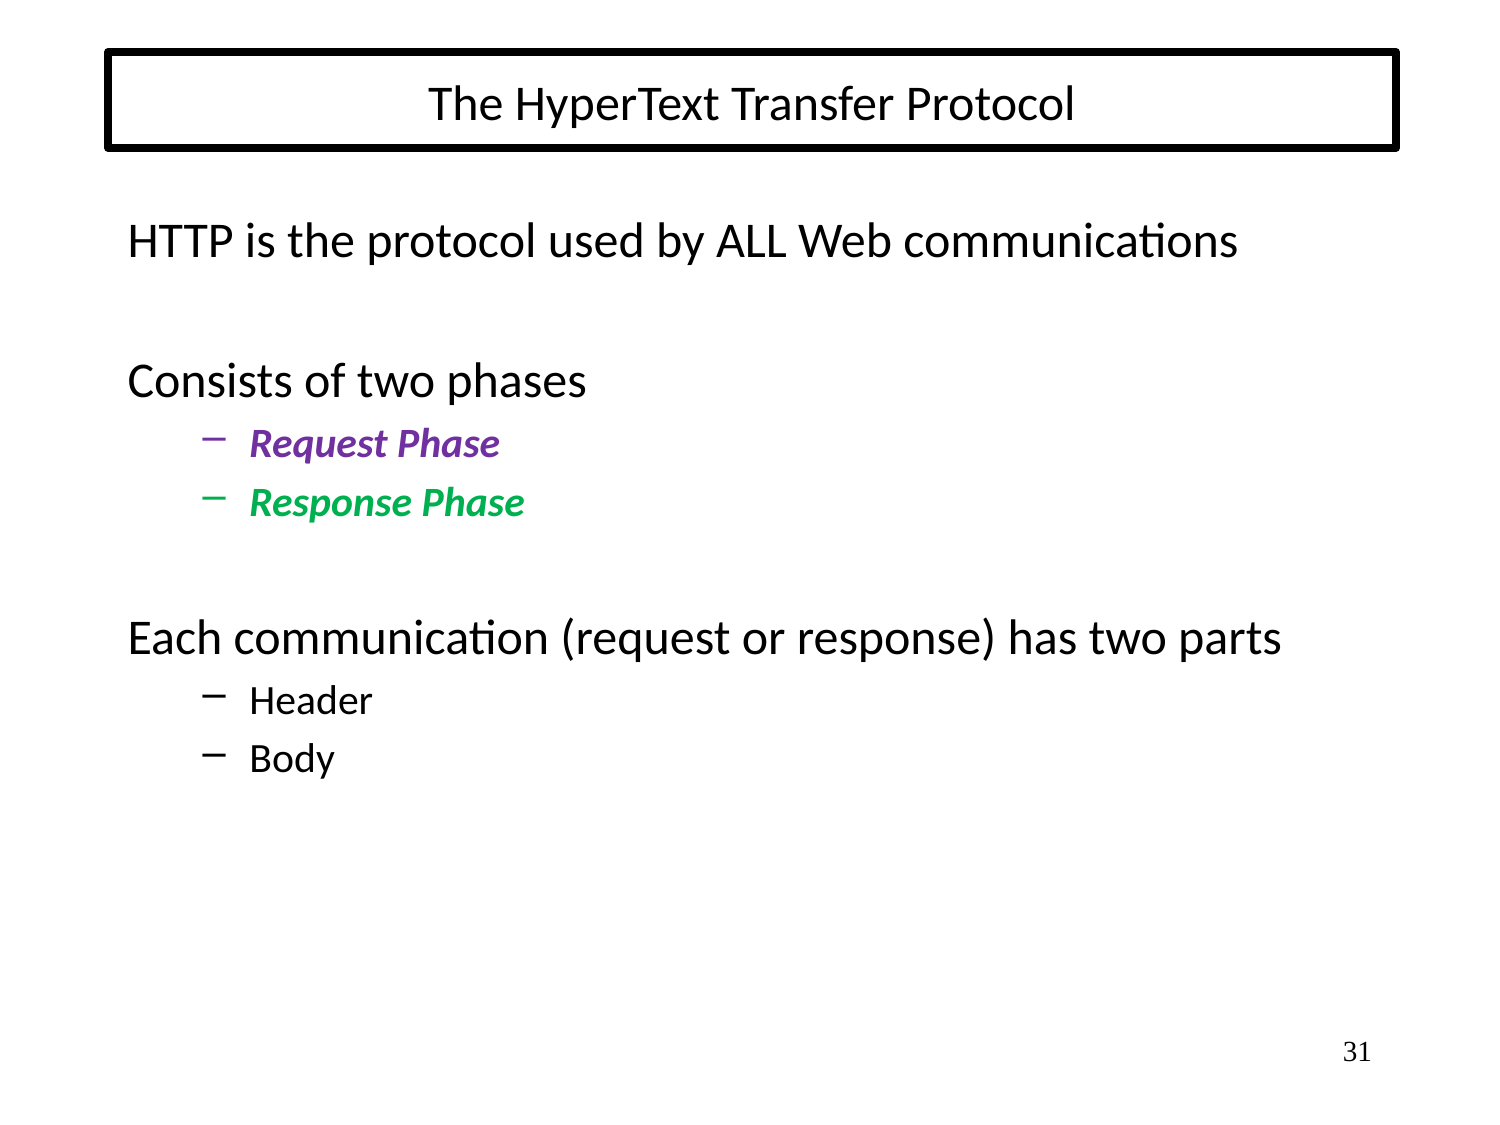

# The HyperText Transfer Protocol
HTTP is the protocol used by ALL Web communications

Consists of two phases
Request Phase
Response Phase

Each communication (request or response) has two parts
Header
Body

31